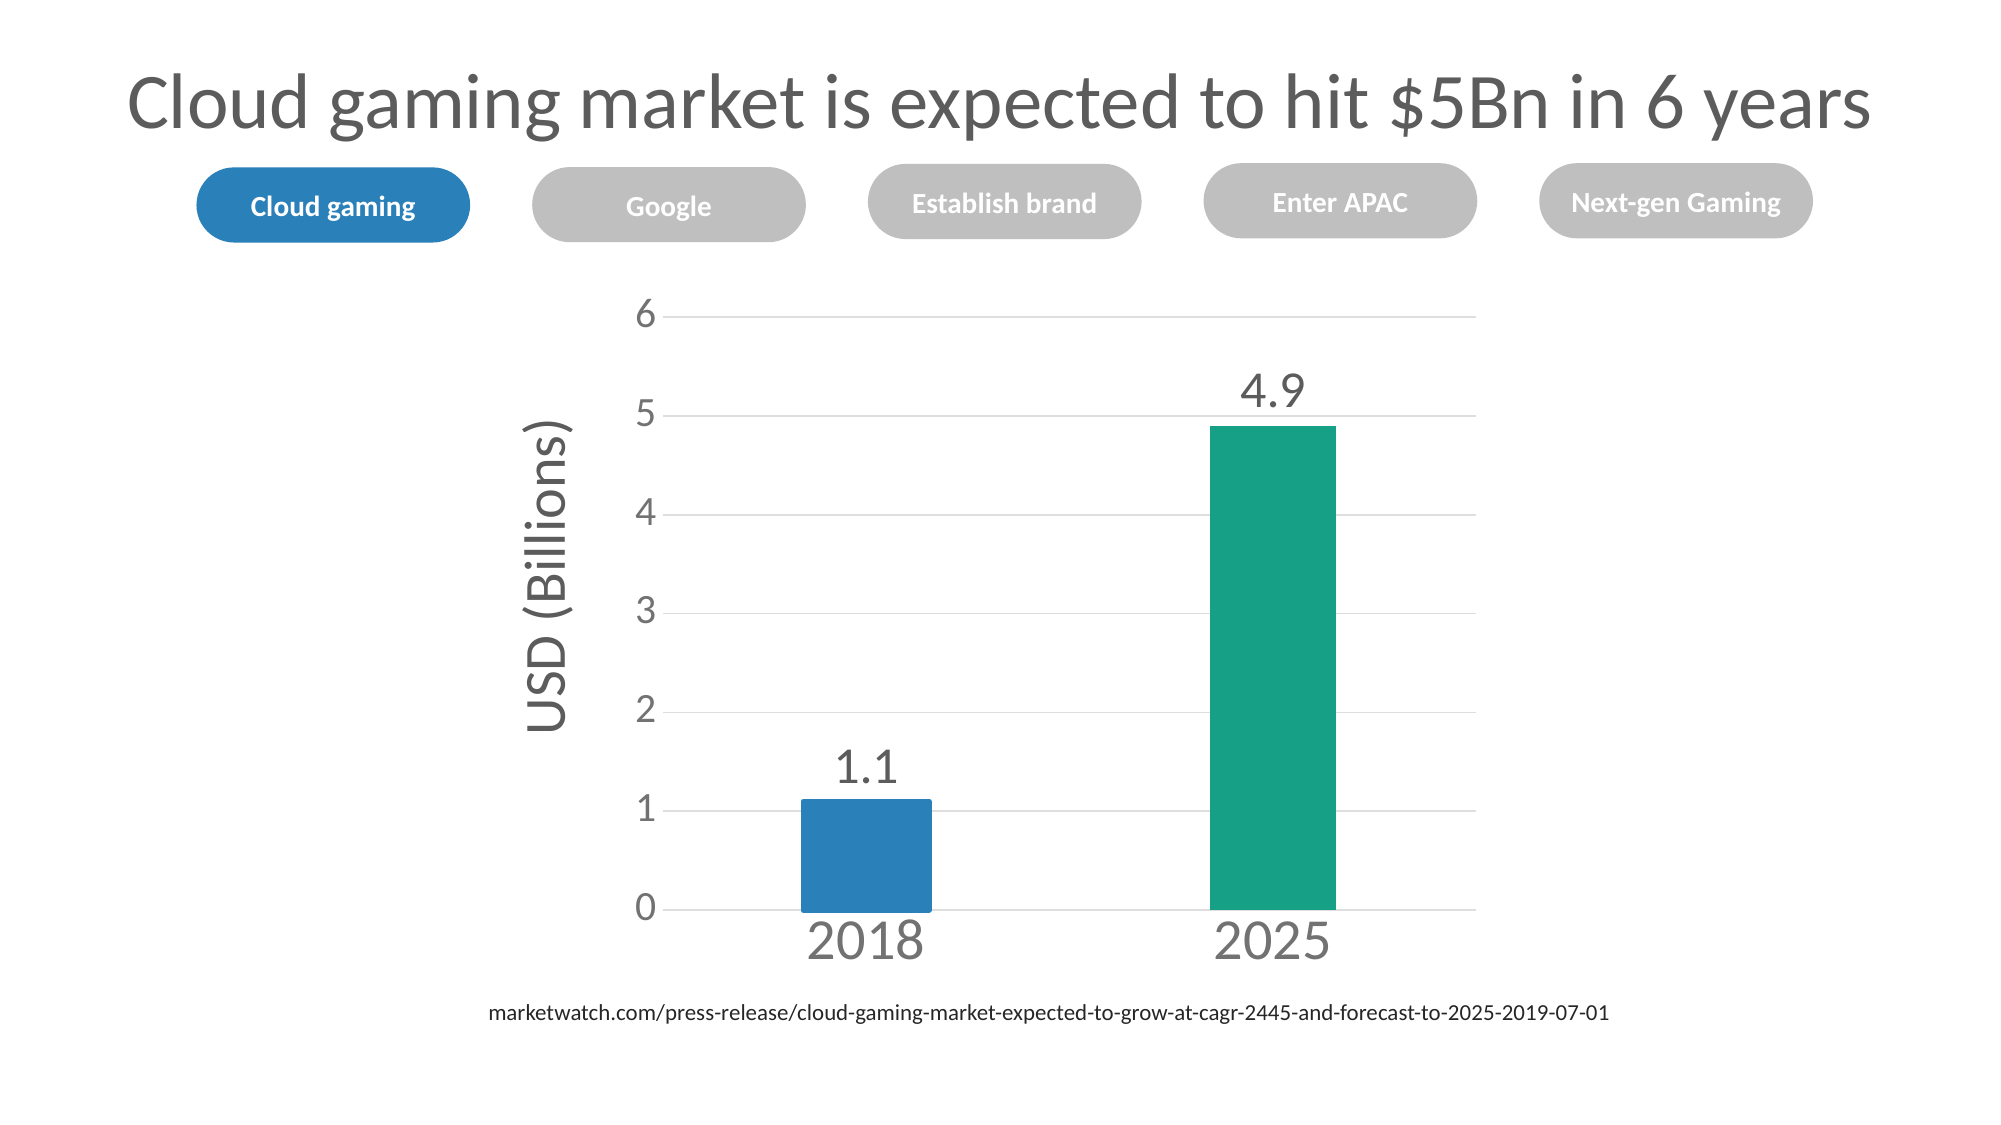

# Cloud gaming market is expected to hit $5Bn in 6 years
Next-gen Gaming
Enter APAC
Establish brand
Google
Cloud gaming

### Chart

| Category | Billion |
|---|---|
| 2018.0 | 1.1 |
| 2025.0 | 4.9 |
USD (Billions)
marketwatch.com/press-release/cloud-gaming-market-expected-to-grow-at-cagr-2445-and-forecast-to-2025-2019-07-01